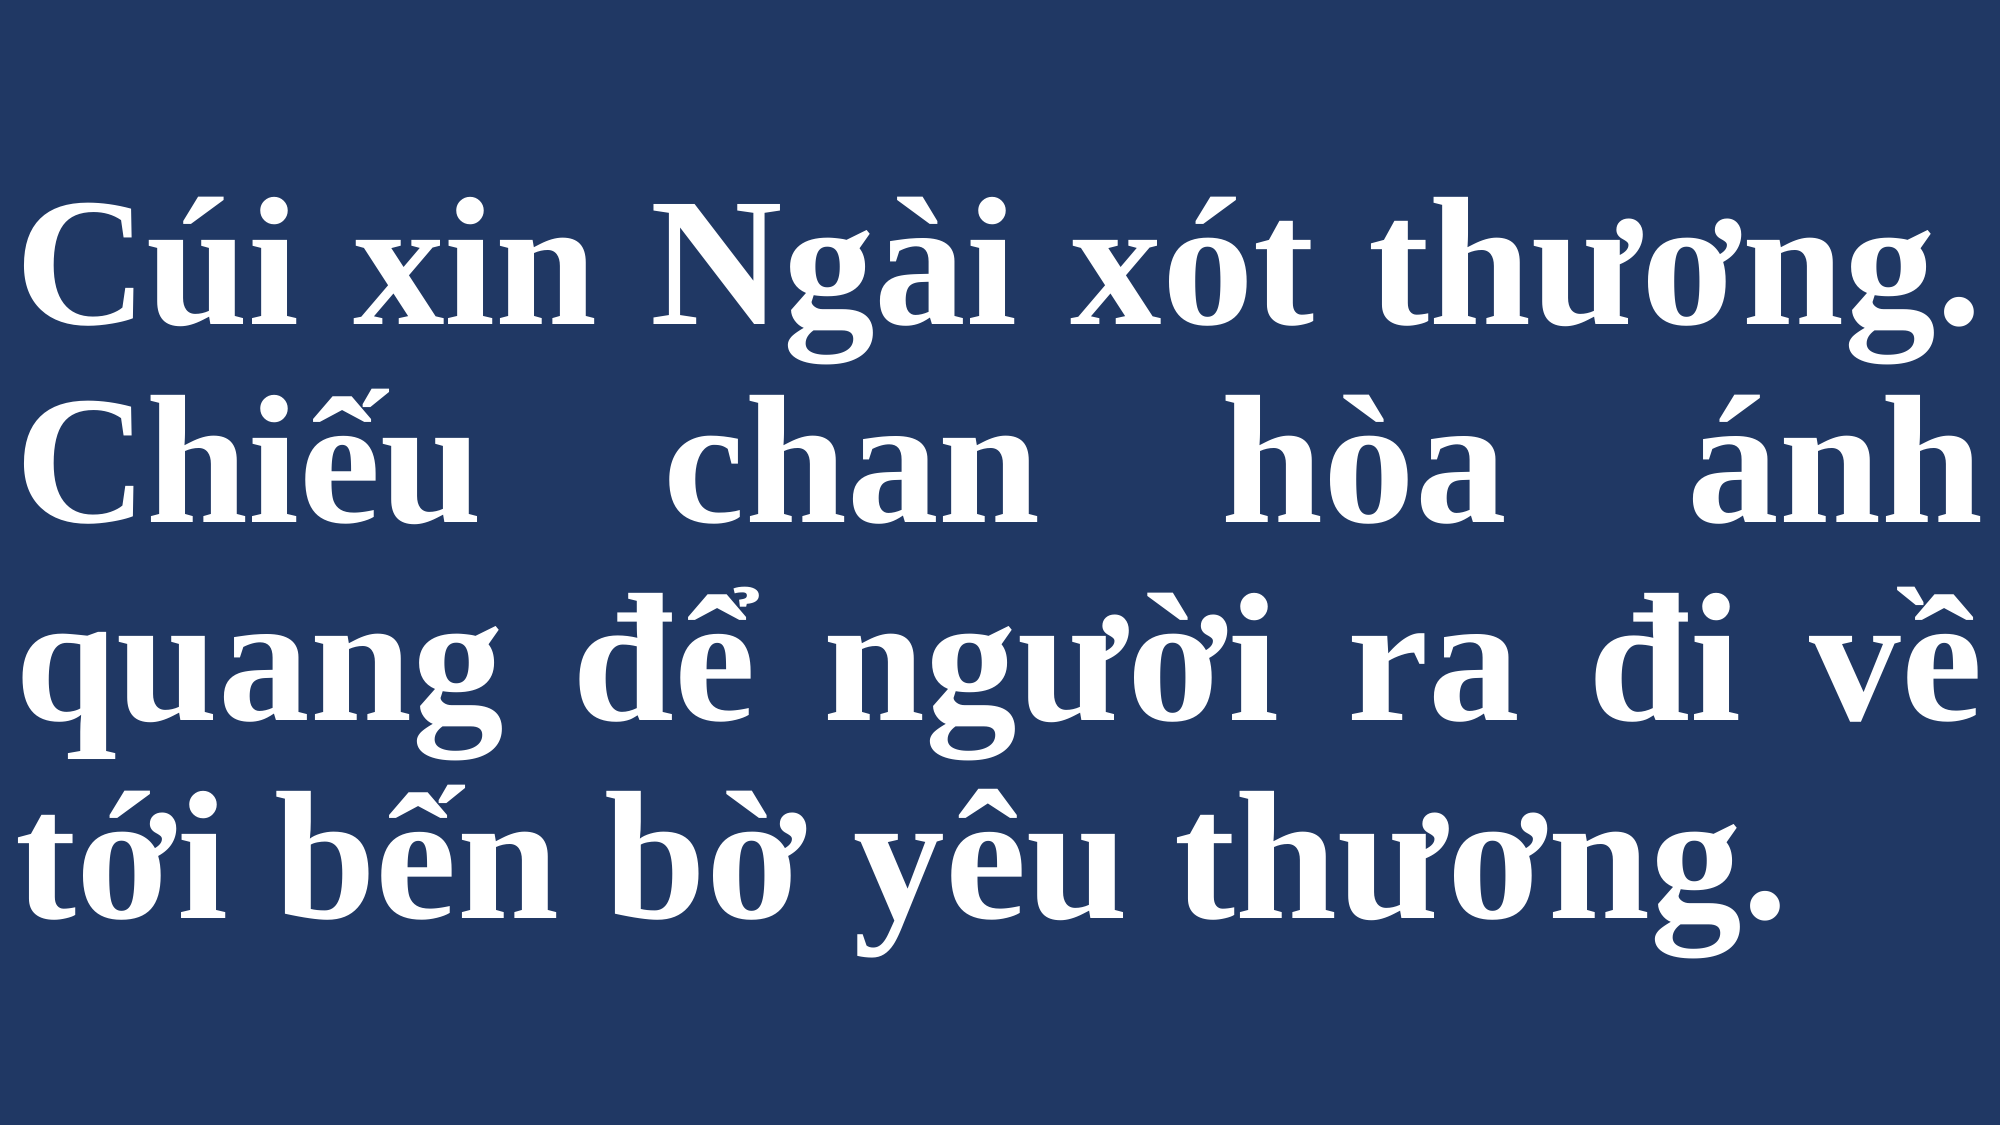

# Cúi xin Ngài xót thương. Chiếu chan hòa ánh quang để người ra đi về tới bến bờ yêu thương.